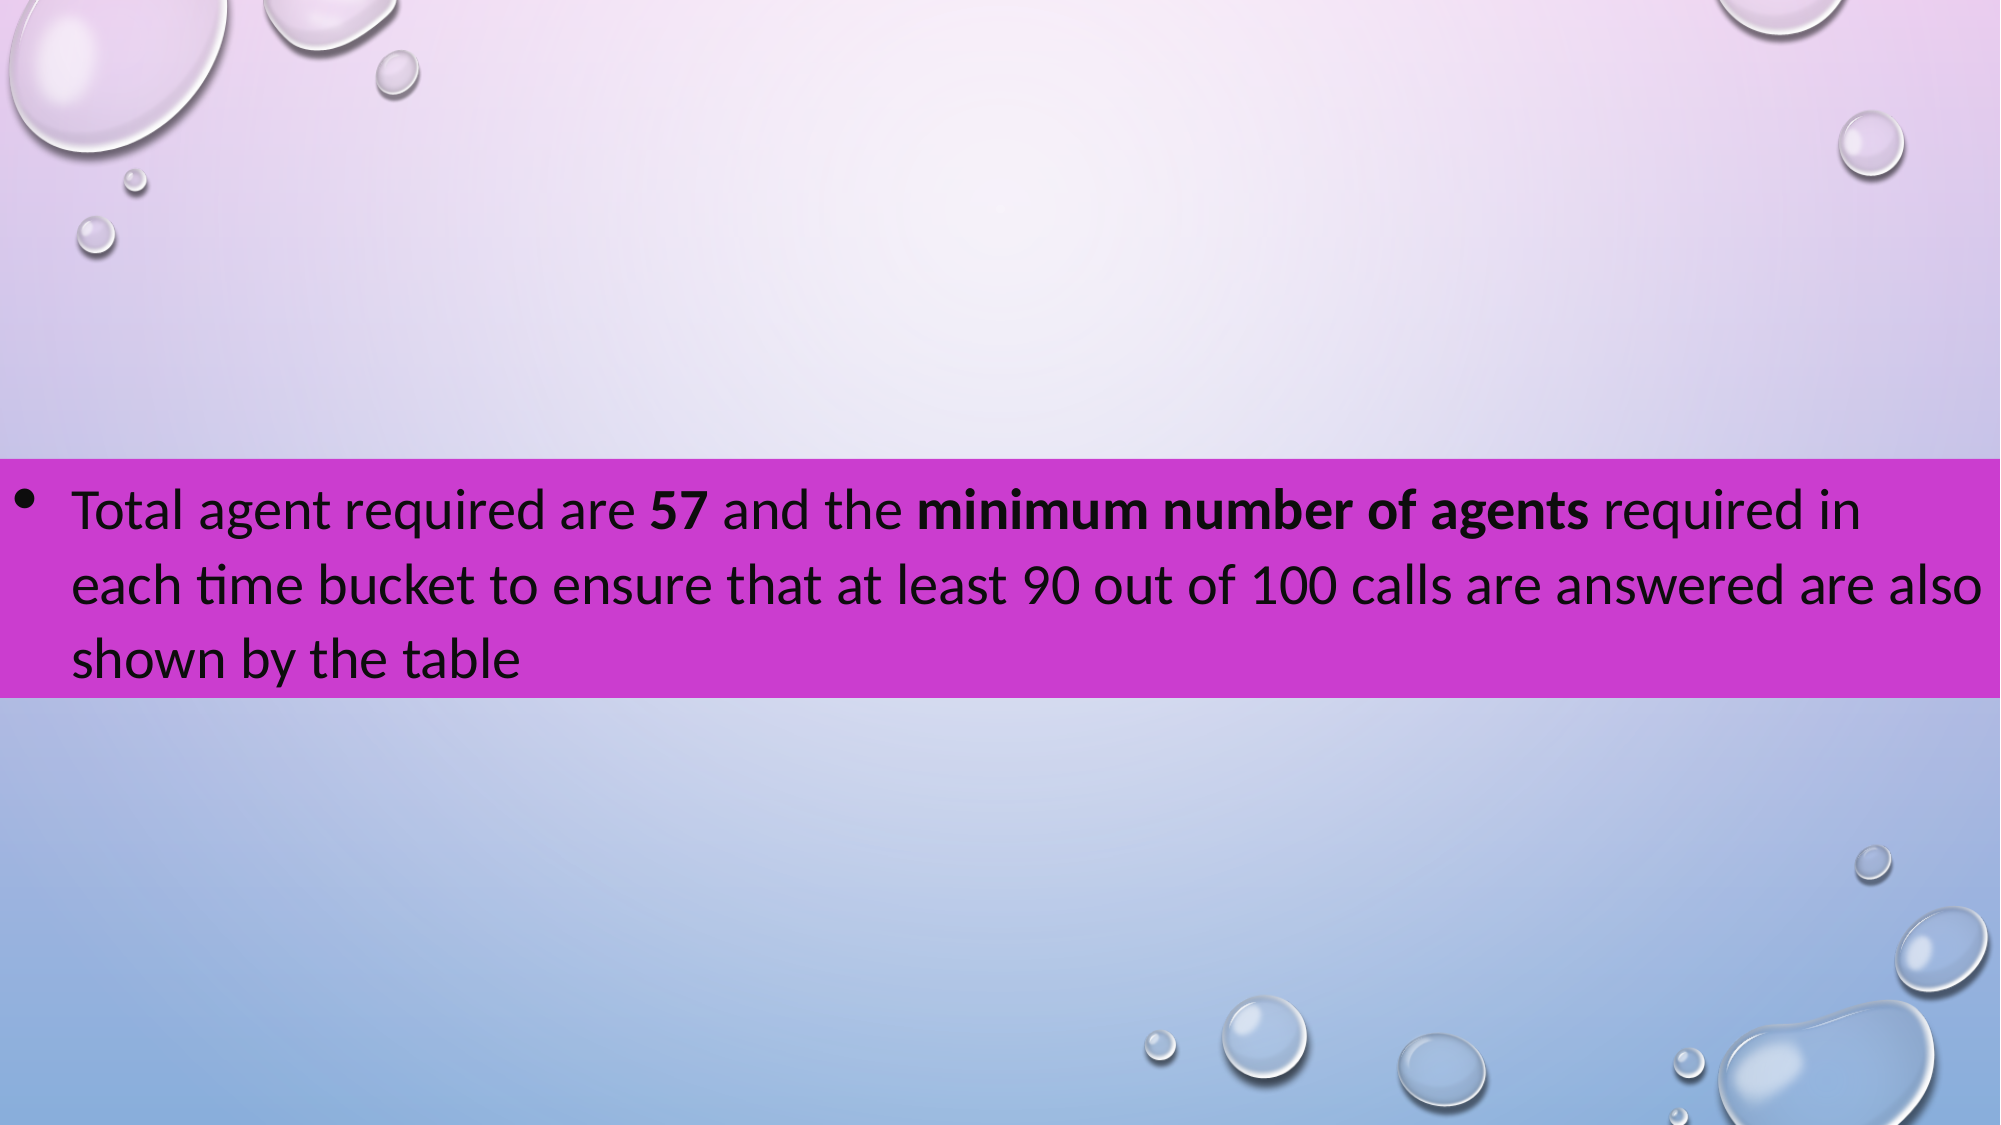

Total agent required are 57 and the minimum number of agents required in each time bucket to ensure that at least 90 out of 100 calls are answered are also shown by the table